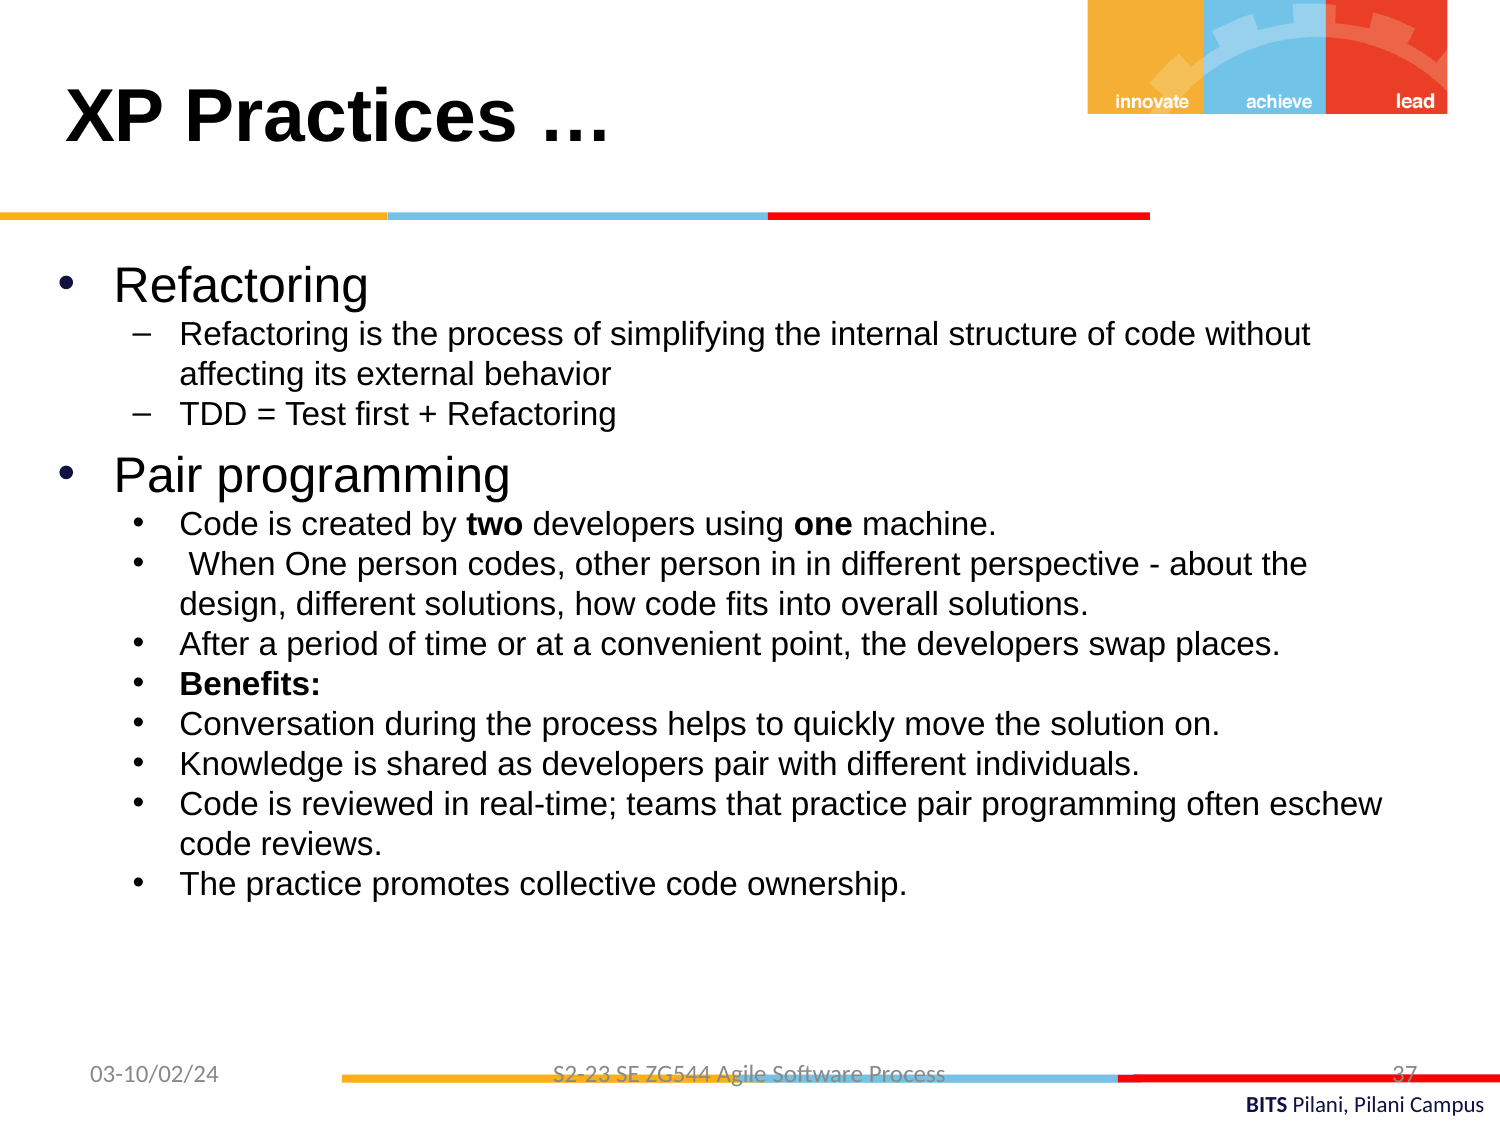

XP Practices …
Refactoring
Refactoring is the process of simplifying the internal structure of code without affecting its external behavior
TDD = Test first + Refactoring
Pair programming
Code is created by two developers using one machine.
 When One person codes, other person in in different perspective - about the design, different solutions, how code fits into overall solutions.
After a period of time or at a convenient point, the developers swap places.
Benefits:
Conversation during the process helps to quickly move the solution on.
Knowledge is shared as developers pair with different individuals.
Code is reviewed in real-time; teams that practice pair programming often eschew code reviews.
The practice promotes collective code ownership.
03-10/02/24
S2-23 SE ZG544 Agile Software Process
37